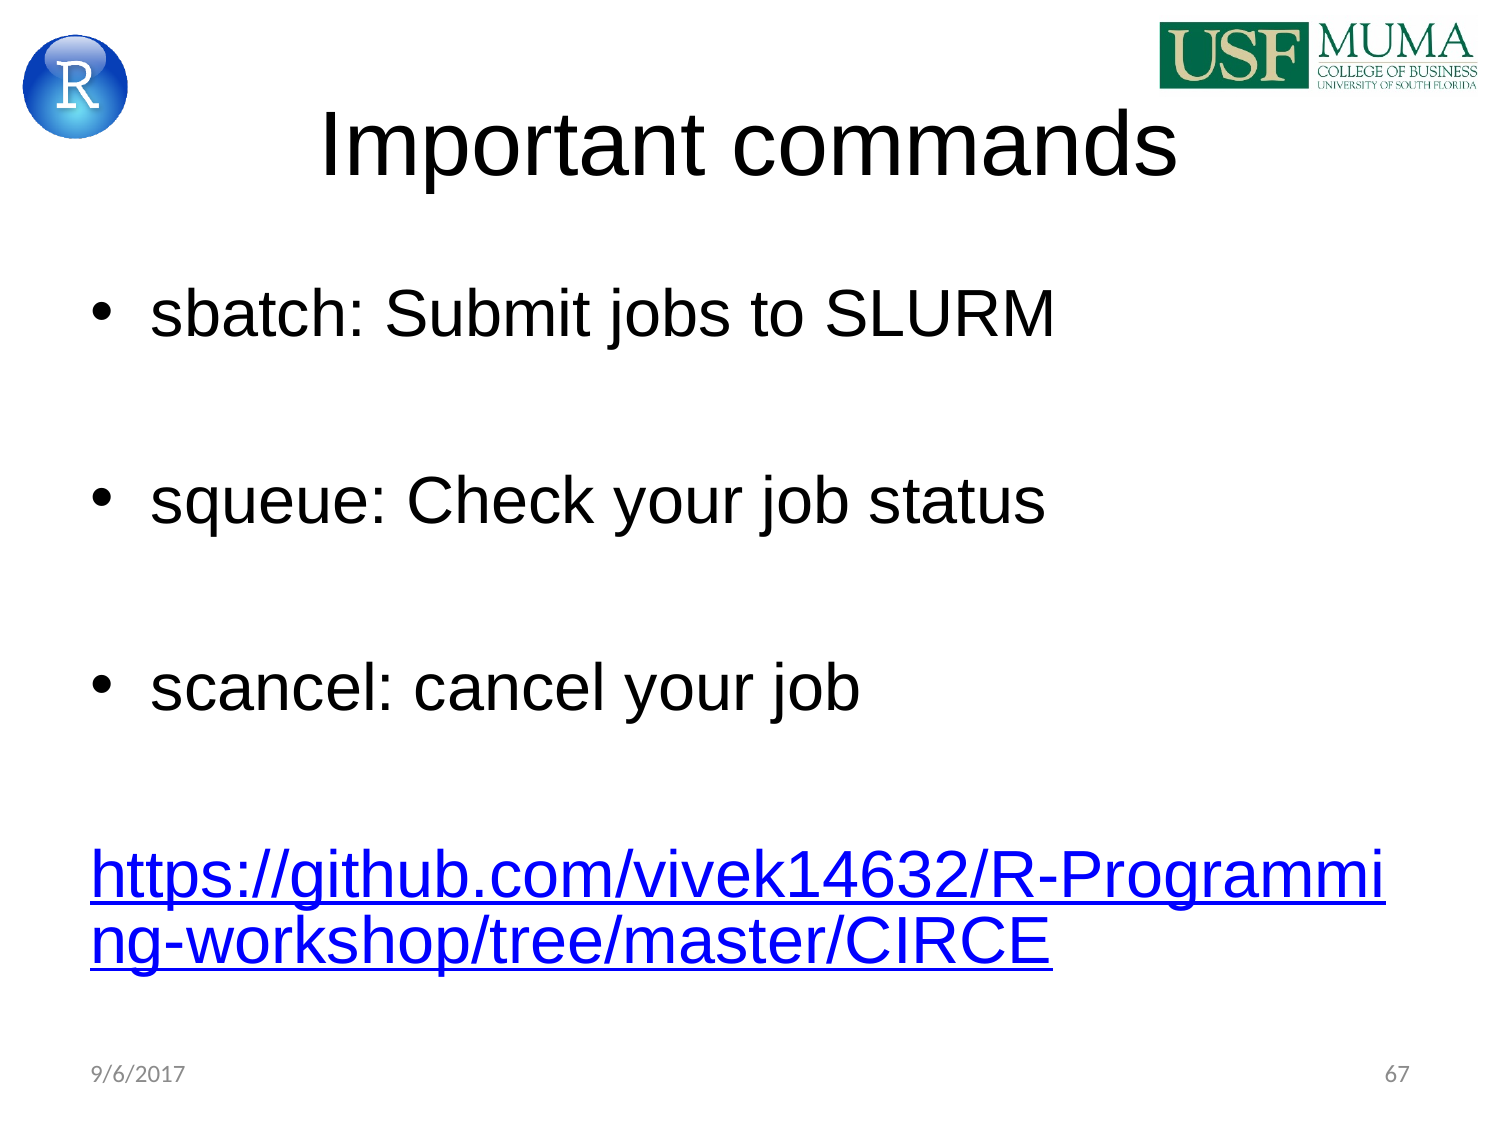

# Important commands
sbatch: Submit jobs to SLURM

squeue: Check your job status

scancel: cancel your job

https://github.com/vivek14632/R-Programming-workshop/tree/master/CIRCE

9/6/2017
67